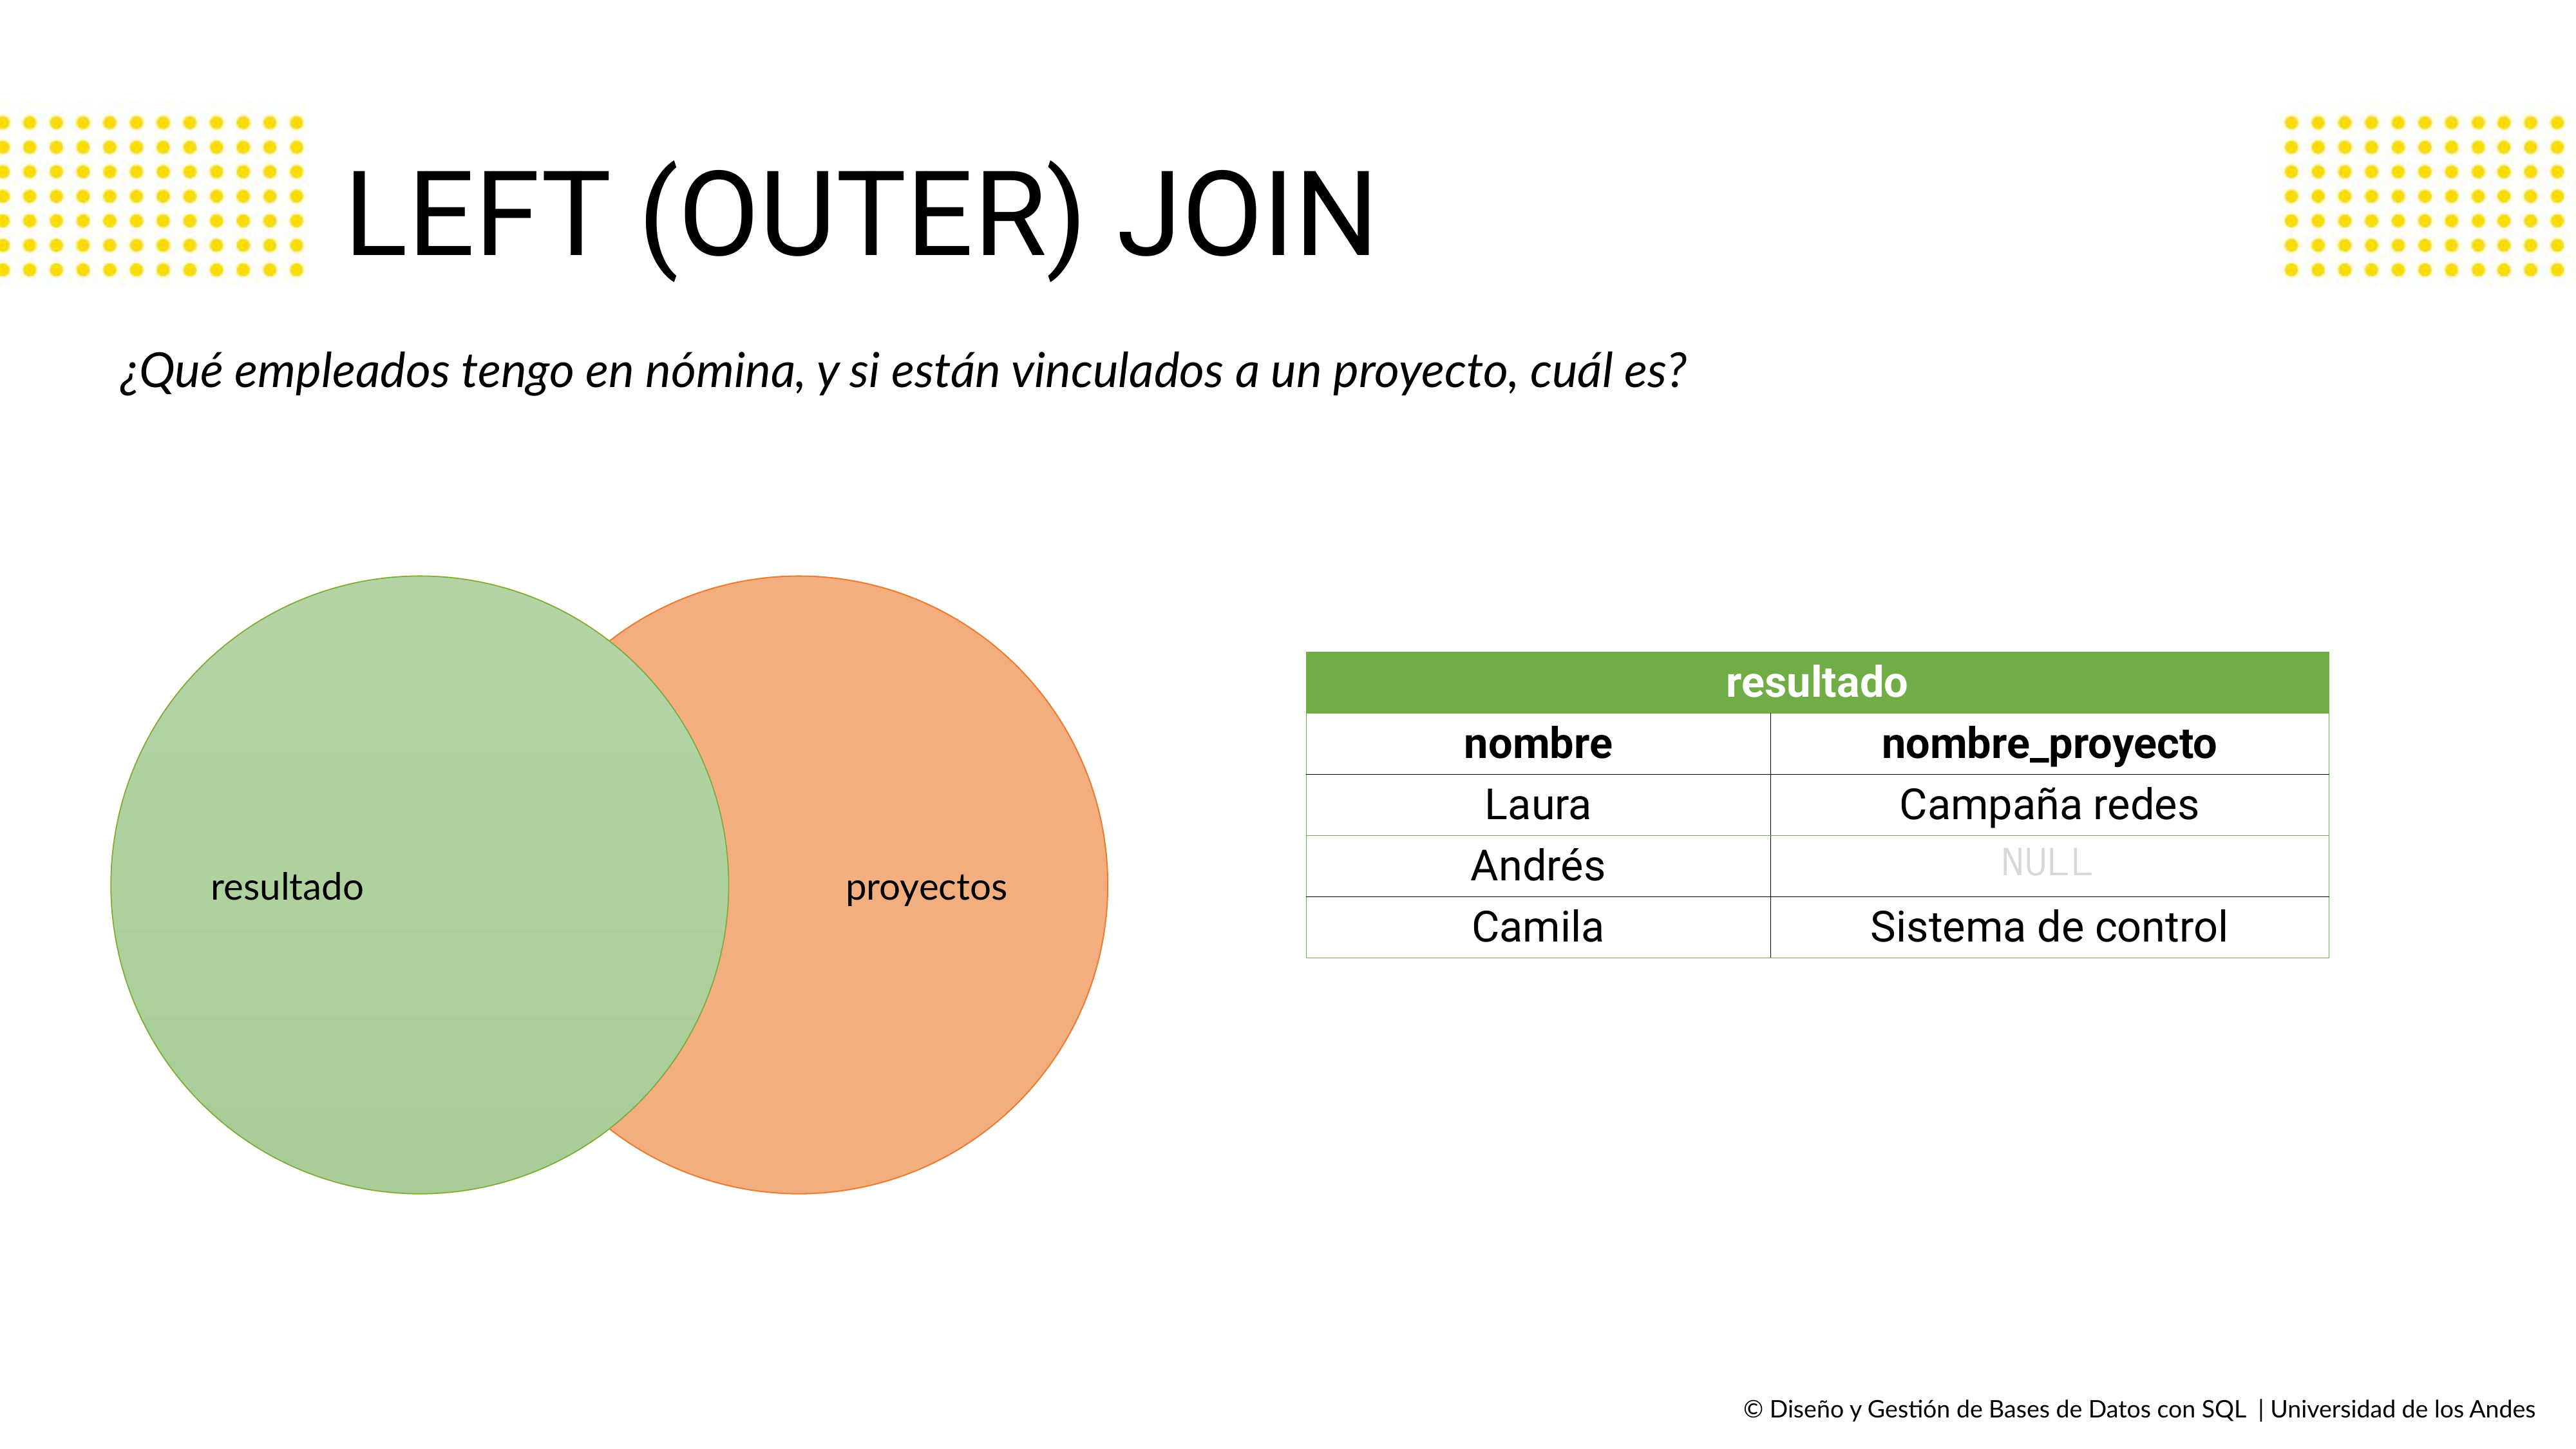

# LEFT (OUTER) JOIN
¿Qué empleados tengo en nómina, y si están vinculados a un proyecto, cuál es?
proyectos
resultado
empleados
| resultado |  |
| --- | --- |
| nombre | nombre\_proyecto |
| Laura | Campaña redes |
| Andrés | NULL |
| Camila | Sistema de control |
© Diseño y Gestión de Bases de Datos con SQL  | Universidad de los Andes